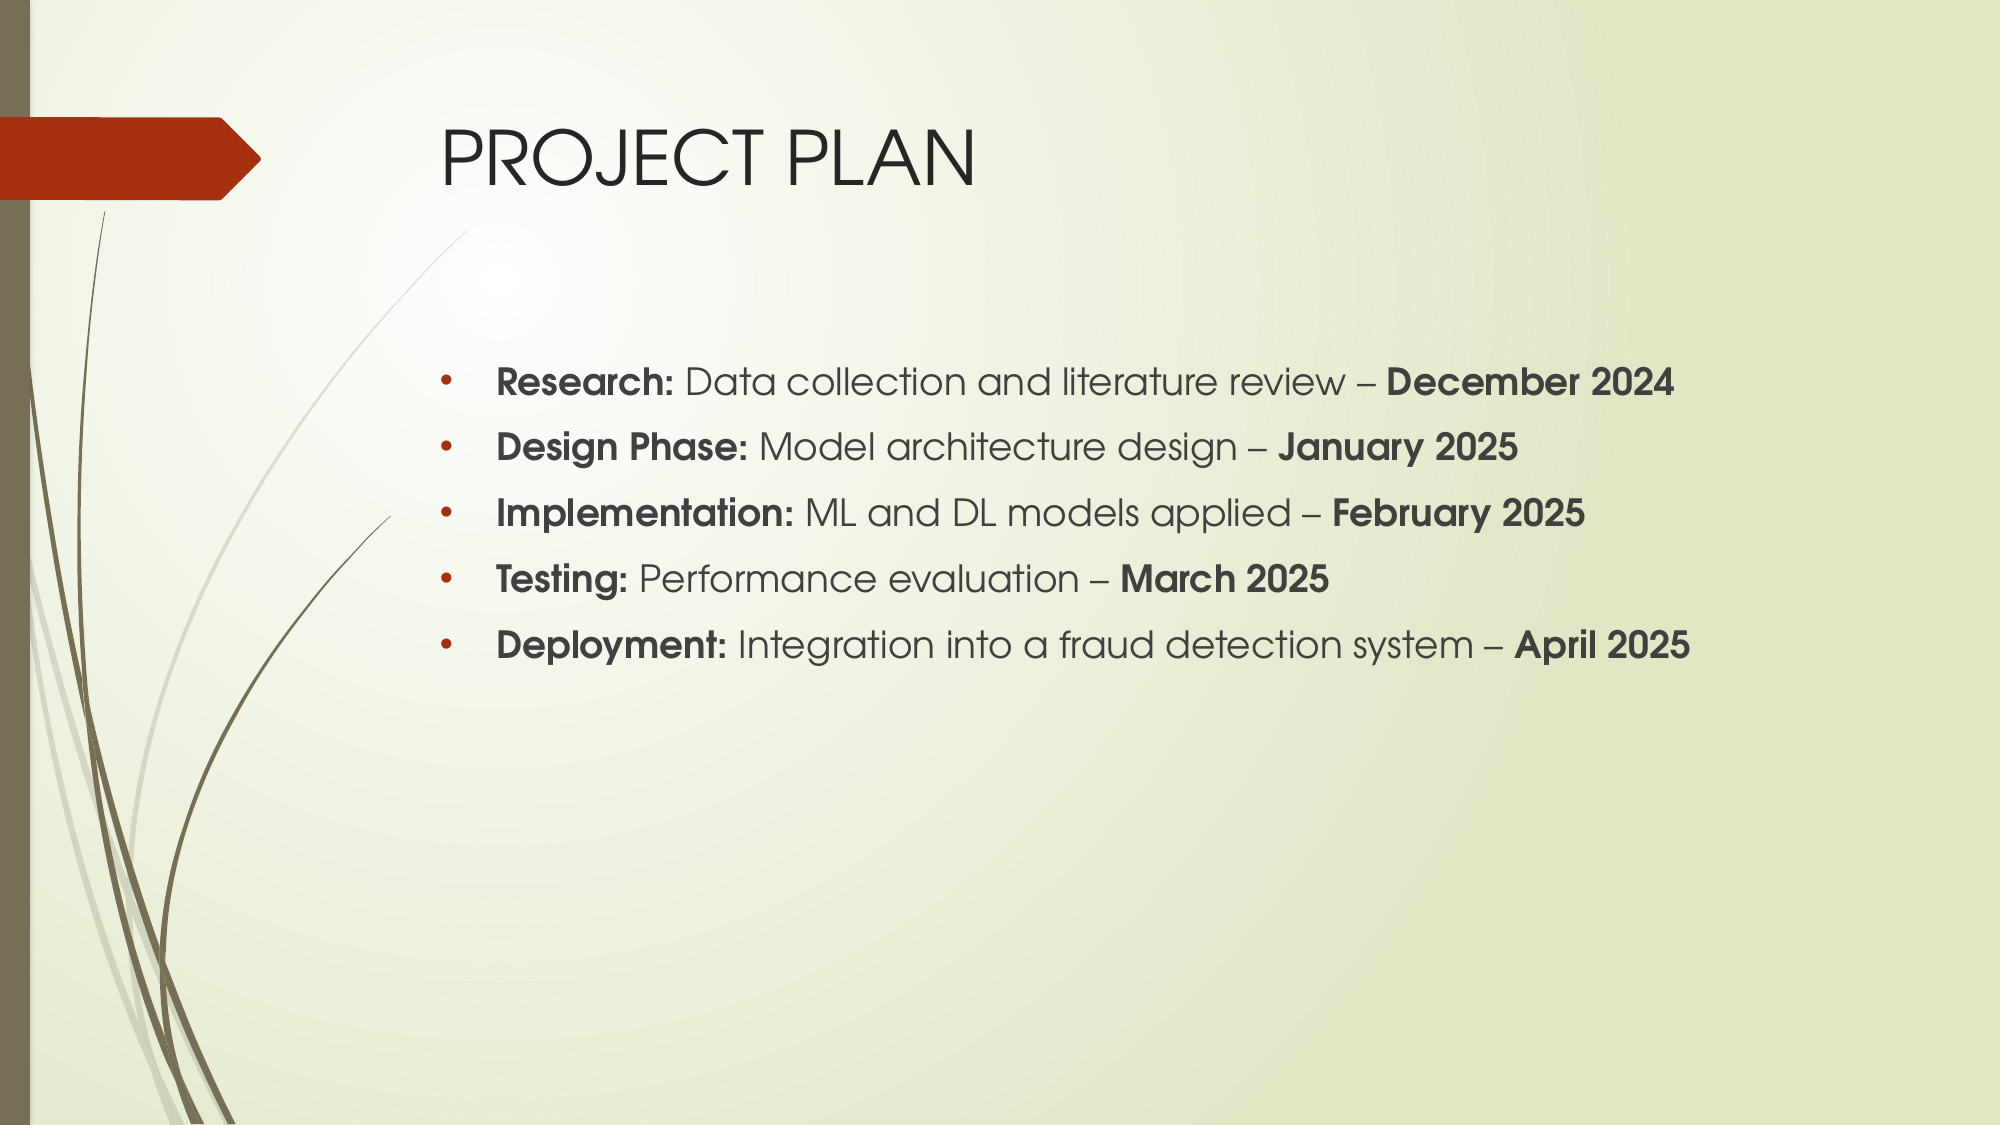

# PROJECT PLAN
Research: Data collection and literature review – December 2024
Design Phase: Model architecture design – January 2025
Implementation: ML and DL models applied – February 2025
Testing: Performance evaluation – March 2025
Deployment: Integration into a fraud detection system – April 2025